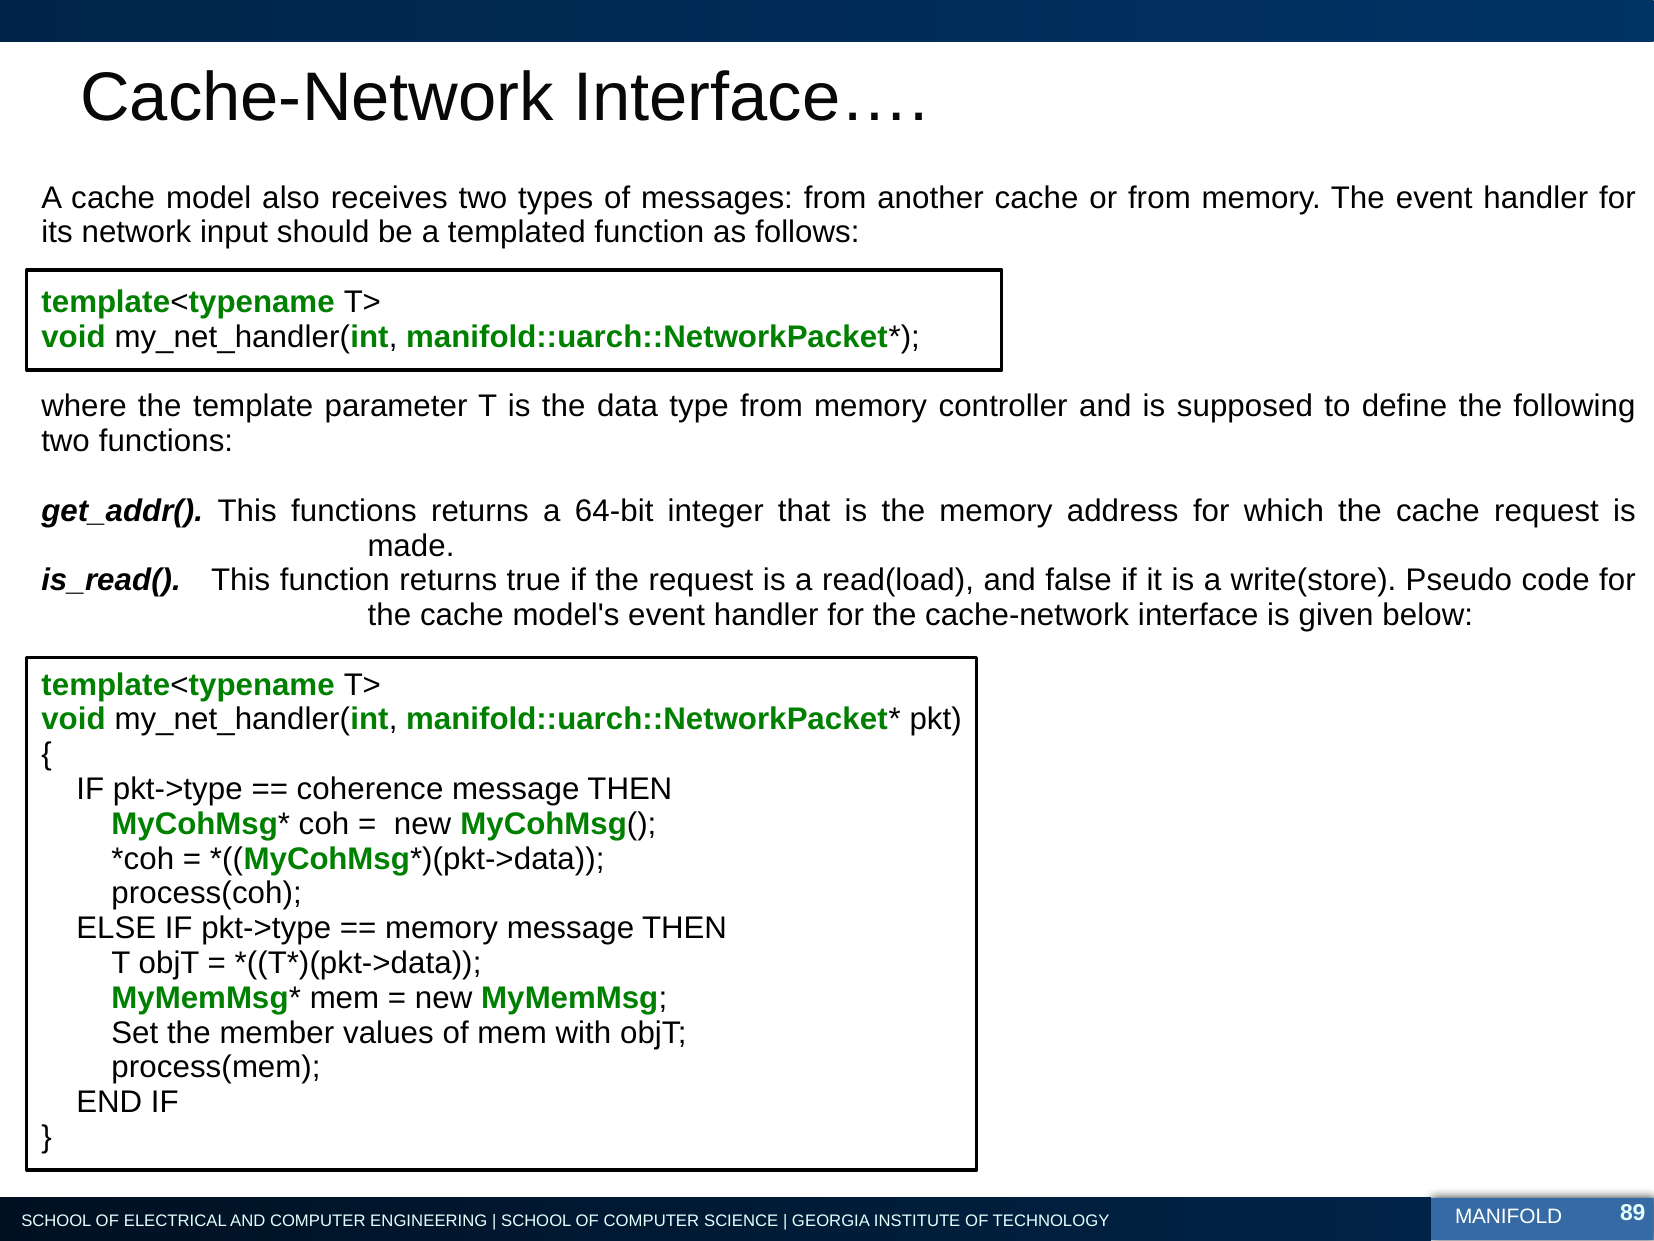

# Cache-Network Interface….
A cache model also receives two types of messages: from another cache or from memory. The event handler for its network input should be a templated function as follows:

template<typename T>
void my_net_handler(int, manifold::uarch::NetworkPacket*);

where the template parameter T is the data type from memory controller and is supposed to define the following two functions:

get_addr(). This functions returns a 64-bit integer that is the memory address for which the cache request is 		   made.
is_read(). 	  This function returns true if the request is a read(load), and false if it is a write(store). Pseudo code for 		   the cache model's event handler for the cache-network interface is given below:

template<typename T>
void my_net_handler(int, manifold::uarch::NetworkPacket* pkt)
{
    IF pkt->type == coherence message THEN
        MyCohMsg* coh =  new MyCohMsg();
        *coh = *((MyCohMsg*)(pkt->data));
        process(coh);
    ELSE IF pkt->type == memory message THEN
        T objT = *((T*)(pkt->data));
        MyMemMsg* mem = new MyMemMsg;
        Set the member values of mem with objT;
        process(mem);
    END IF
}

89